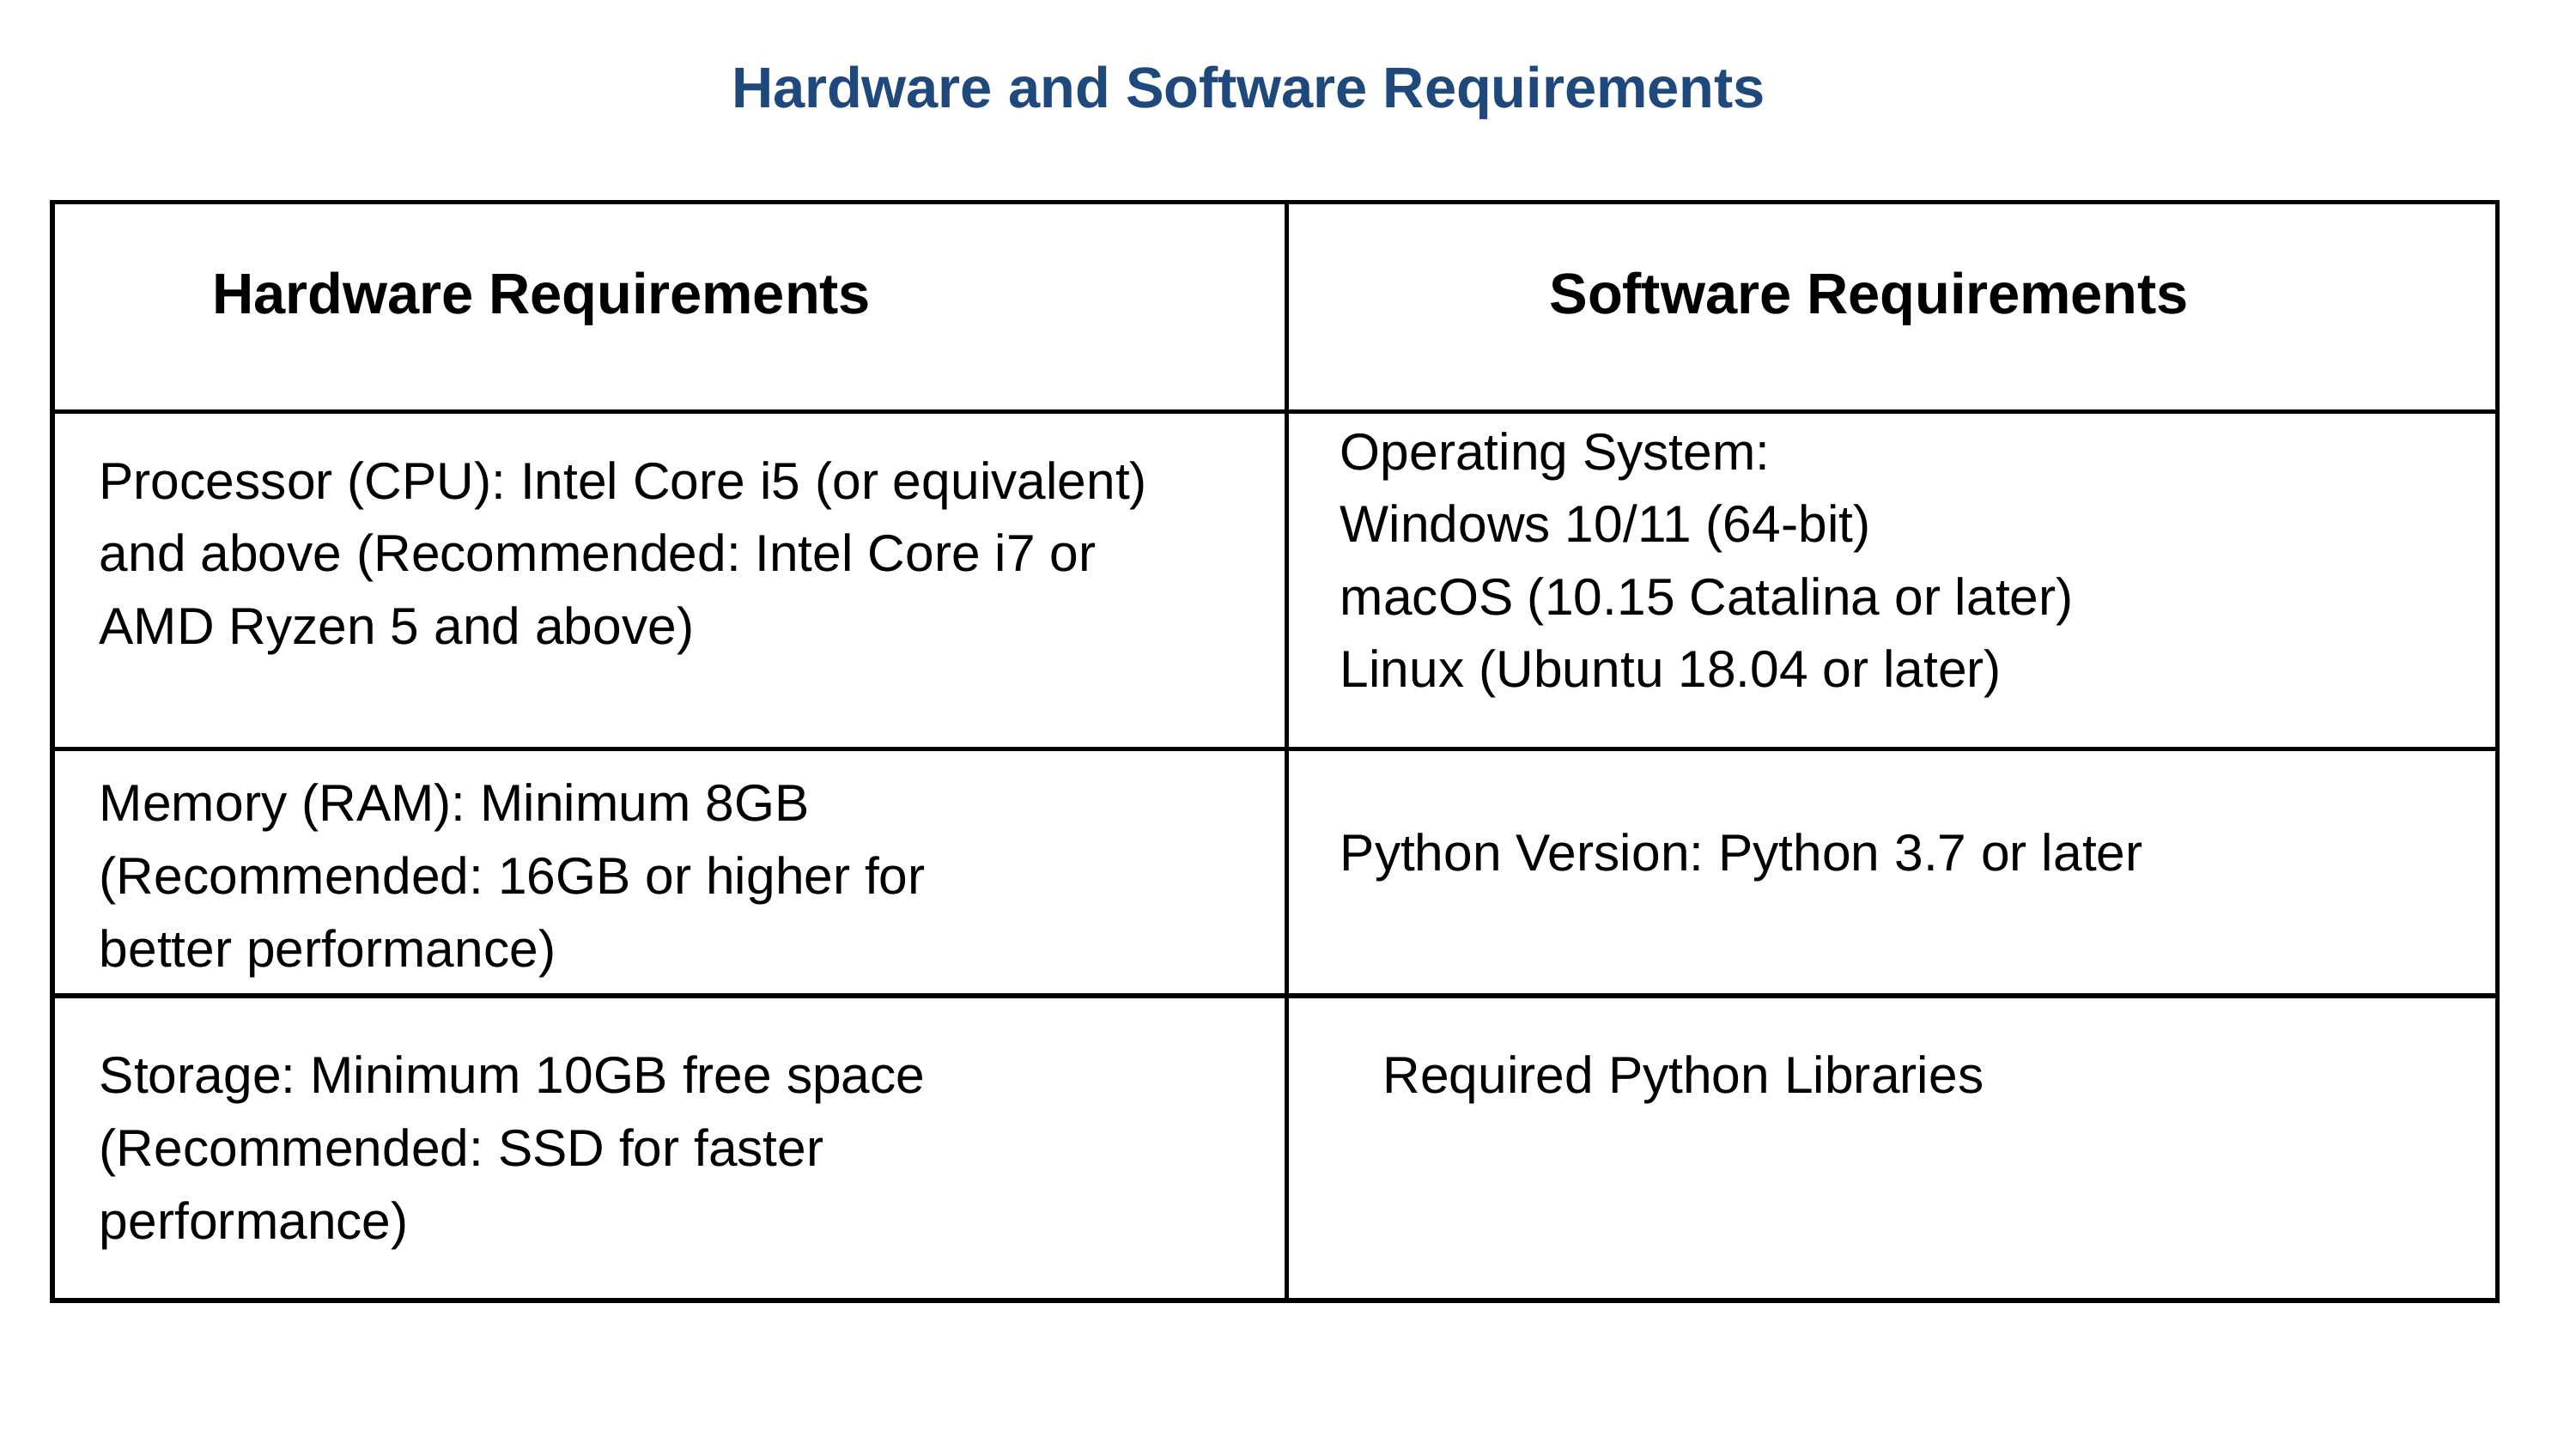

Hardware and Software Requirements
|  |  |
| --- | --- |
|  |  |
|  |  |
|  |  |

Hardware Requirements

Software Requirements

Operating System:
Windows 10/11 (64-bit)
macOS (10.15 Catalina or later)
Linux (Ubuntu 18.04 or later)

Processor (CPU): Intel Core i5 (or equivalent) and above (Recommended: Intel Core i7 or AMD Ryzen 5 and above)

Memory (RAM): Minimum 8GB (Recommended: 16GB or higher for better performance)

Python Version: Python 3.7 or later

Storage: Minimum 10GB free space (Recommended: SSD for faster performance)

Required Python Libraries